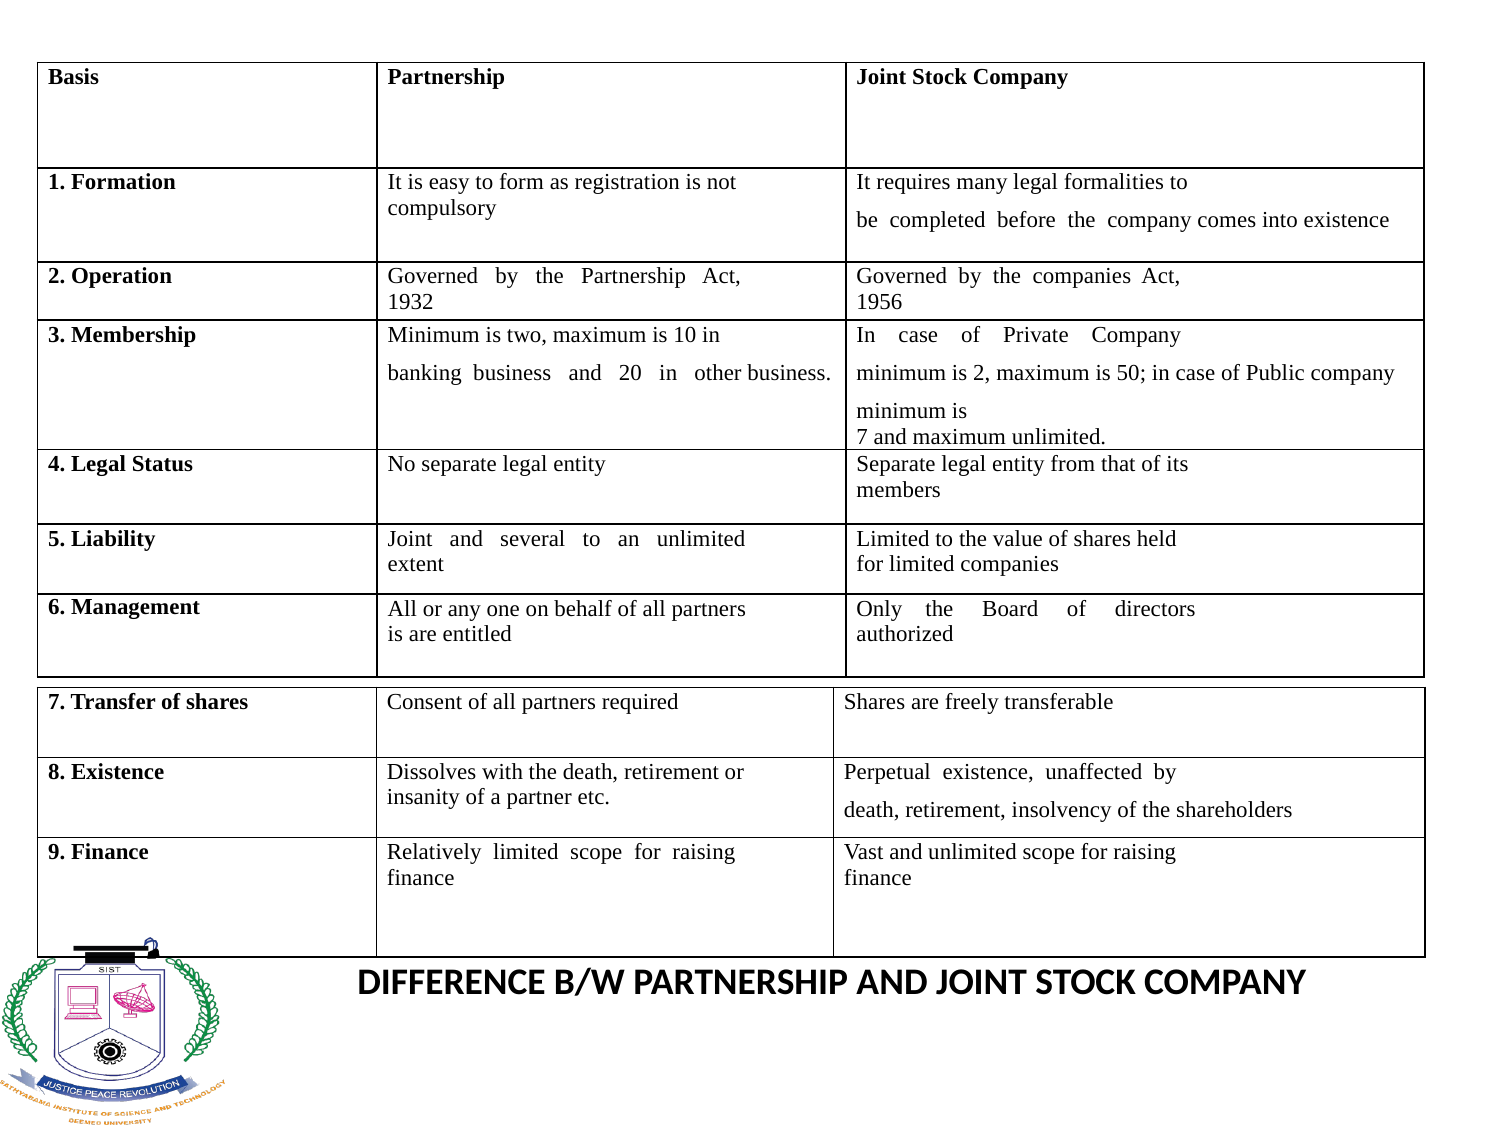

| Basis | Partnership | Joint Stock Company |
| --- | --- | --- |
| 1. Formation | It is easy to form as registration is not compulsory | It requires many legal formalities to be completed before the company comes into existence |
| 2. Operation | Governed by the Partnership Act, 1932 | Governed by the companies Act, 1956 |
| 3. Membership | Minimum is two, maximum is 10 in banking business and 20 in other business. | In case of Private Company minimum is 2, maximum is 50; in case of Public company minimum is 7 and maximum unlimited. |
| 4. Legal Status | No separate legal entity | Separate legal entity from that of its members |
| 5. Liability | Joint and several to an unlimited extent | Limited to the value of shares held for limited companies |
| 6. Management | All or any one on behalf of all partners is are entitled | Only the Board of directors authorized |
| 7. Transfer of shares | Consent of all partners required | Shares are freely transferable |
| --- | --- | --- |
| 8. Existence | Dissolves with the death, retirement or insanity of a partner etc. | Perpetual existence, unaffected by death, retirement, insolvency of the shareholders |
| 9. Finance | Relatively limited scope for raising finance | Vast and unlimited scope for raising finance |
DIFFERENCE B/W PARTNERSHIP AND JOINT STOCK COMPANY